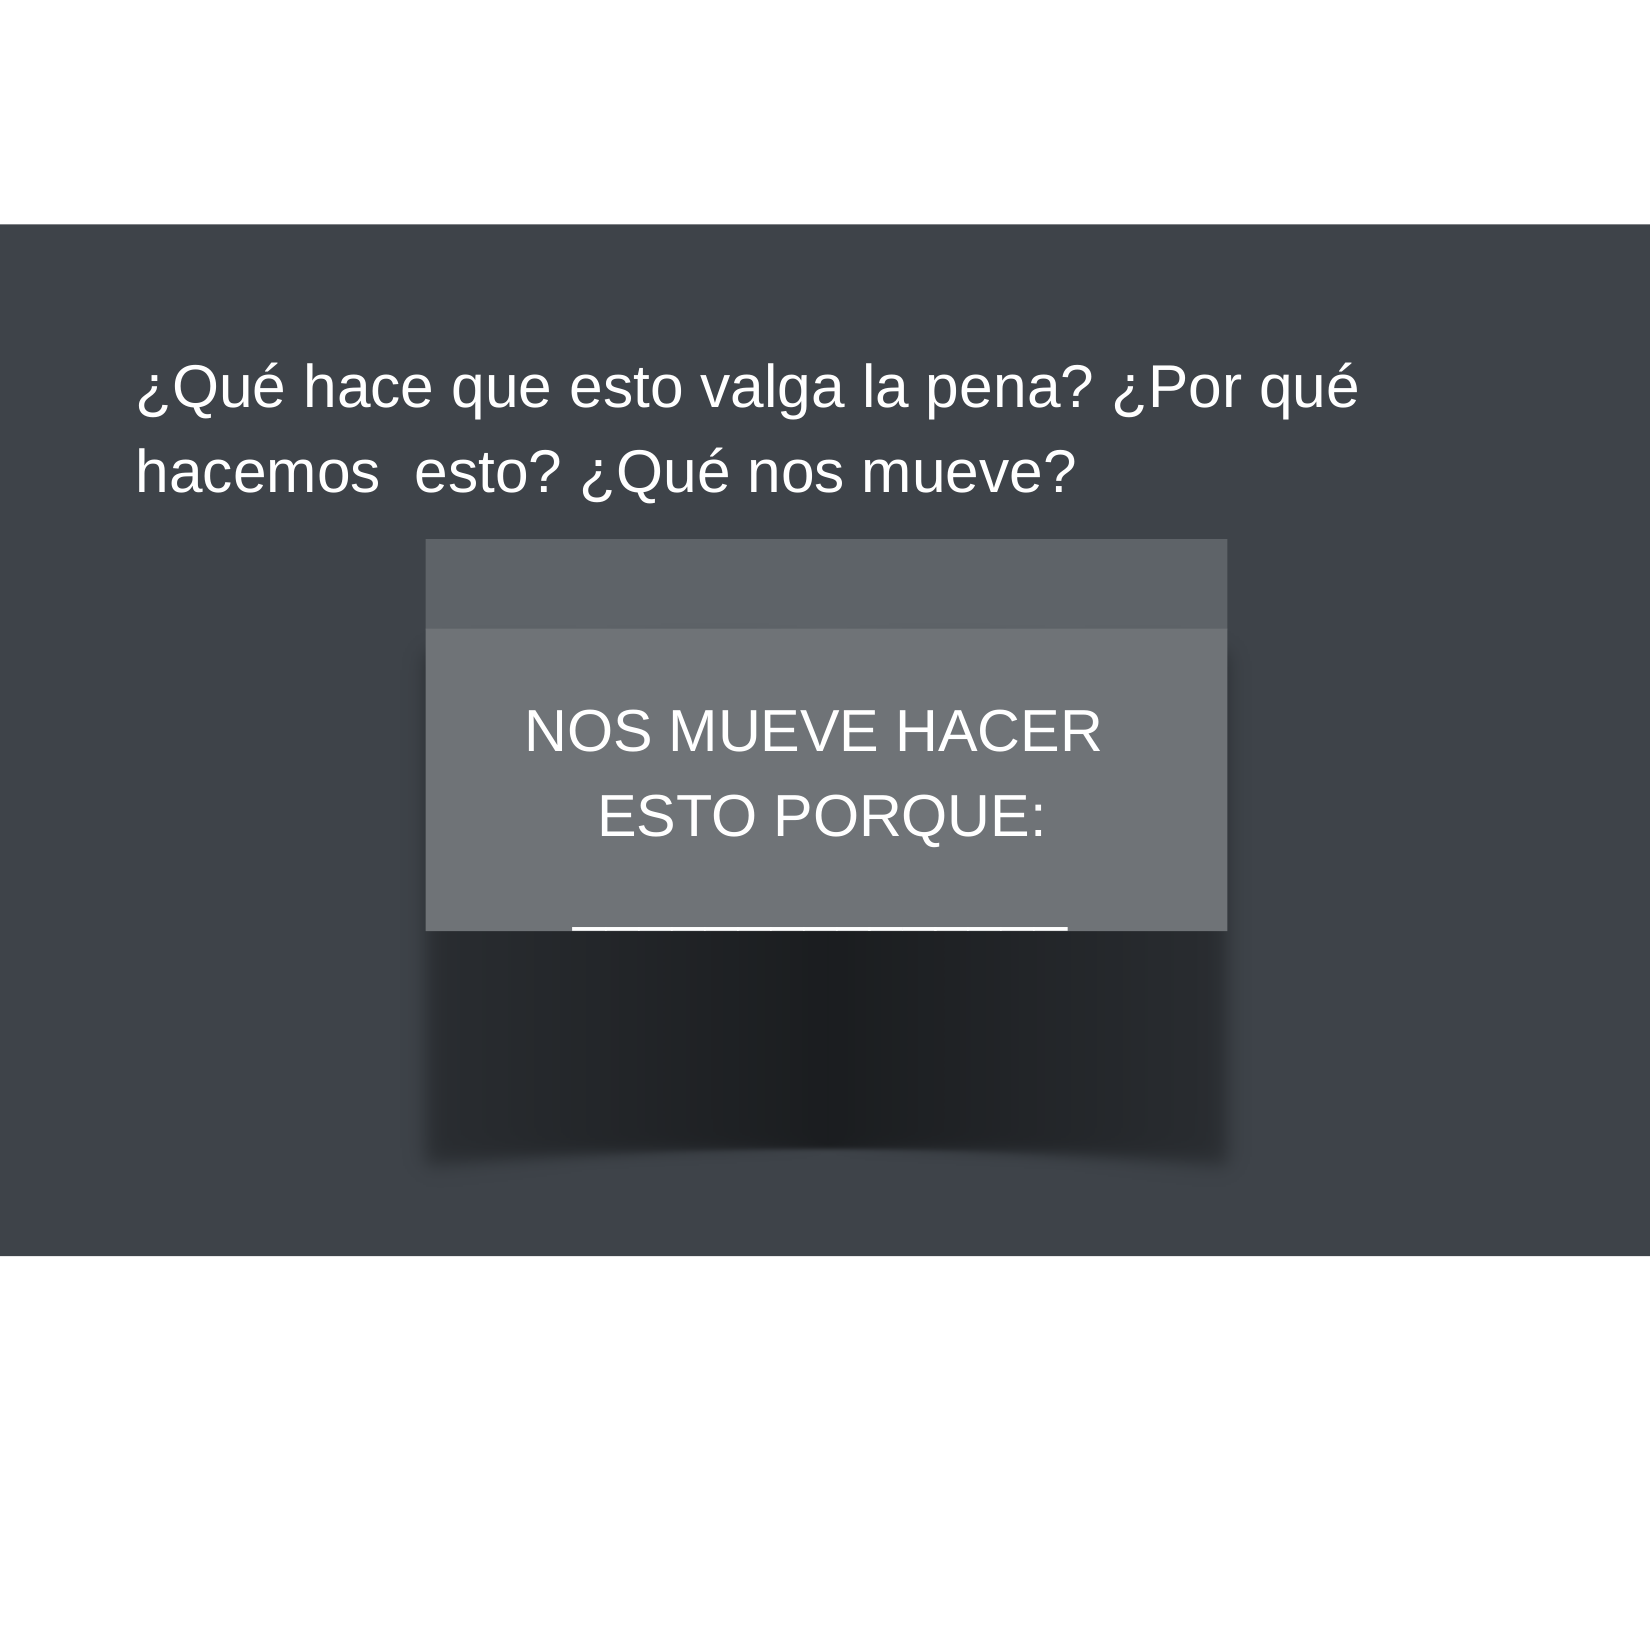

Propósito
# ¿Qué hace que esto valga la pena? ¿Por qué hacemos  esto? ¿Qué nos mueve?

NOS MUEVE HACER  ESTO PORQUE:
_______________